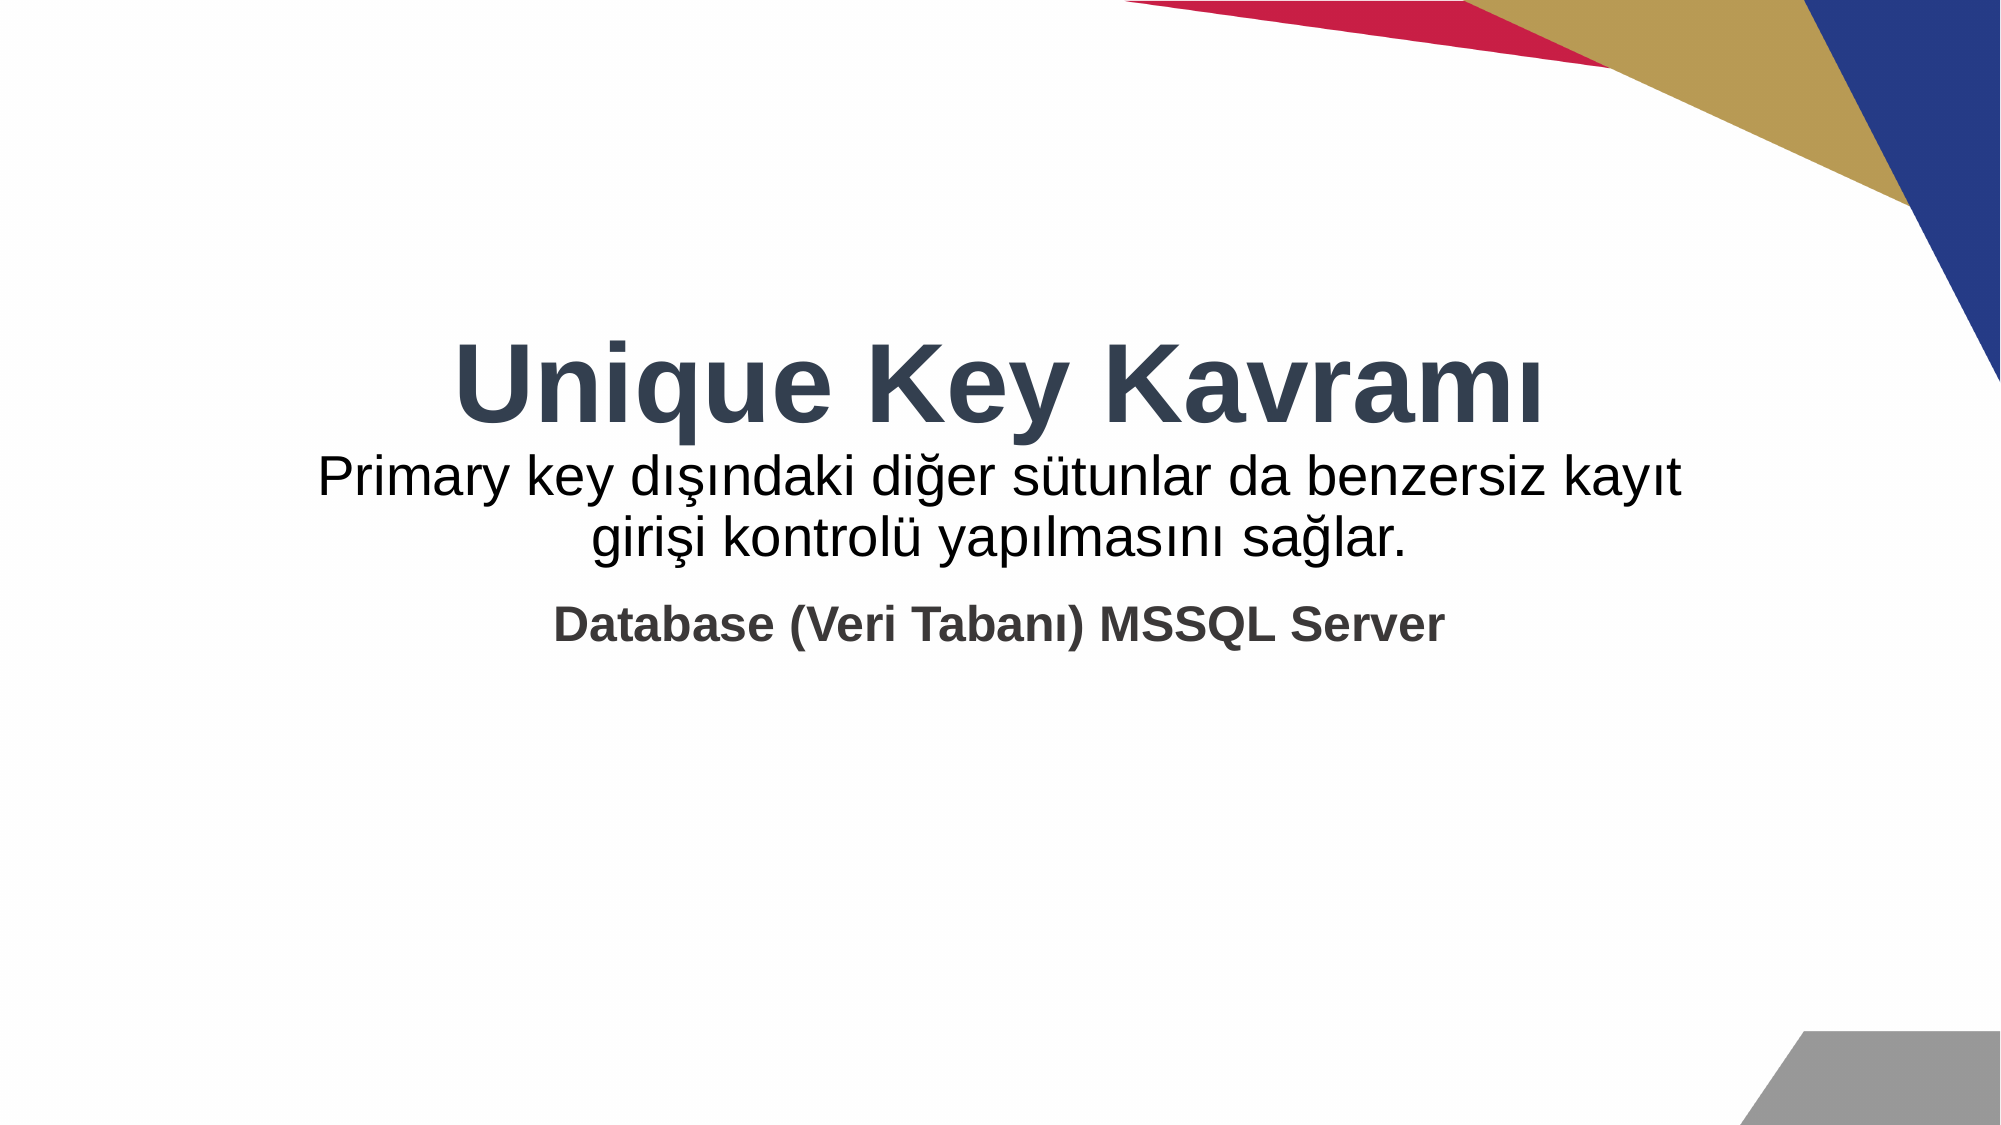

# Unique Key Kavramı Primary key dışındaki diğer sütunlar da benzersiz kayıt girişi kontrolü yapılmasını sağlar.
Database (Veri Tabanı) MSSQL Server